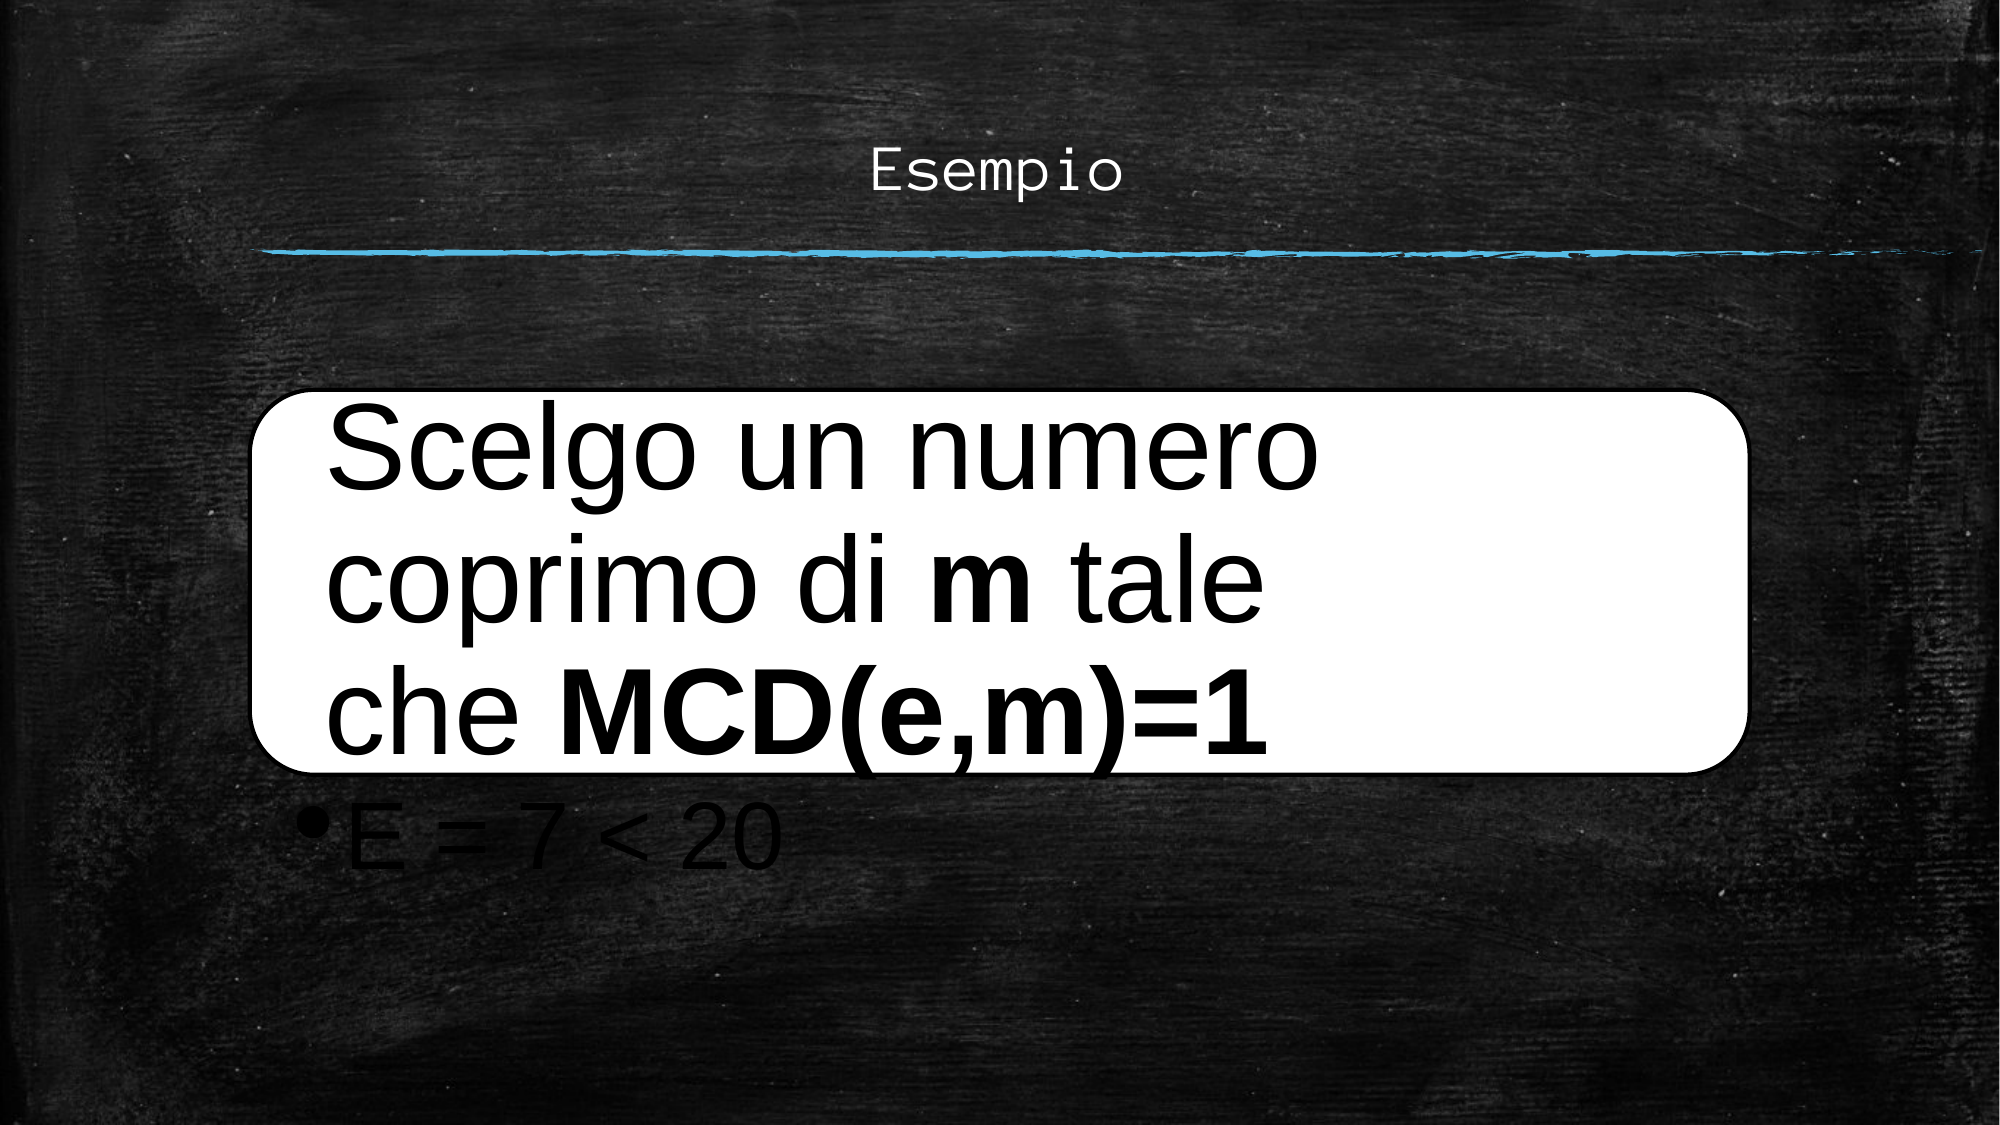

Esempio
Scelgo un numero coprimo di m tale che MCD(e,m)=1
E = 7 < 20